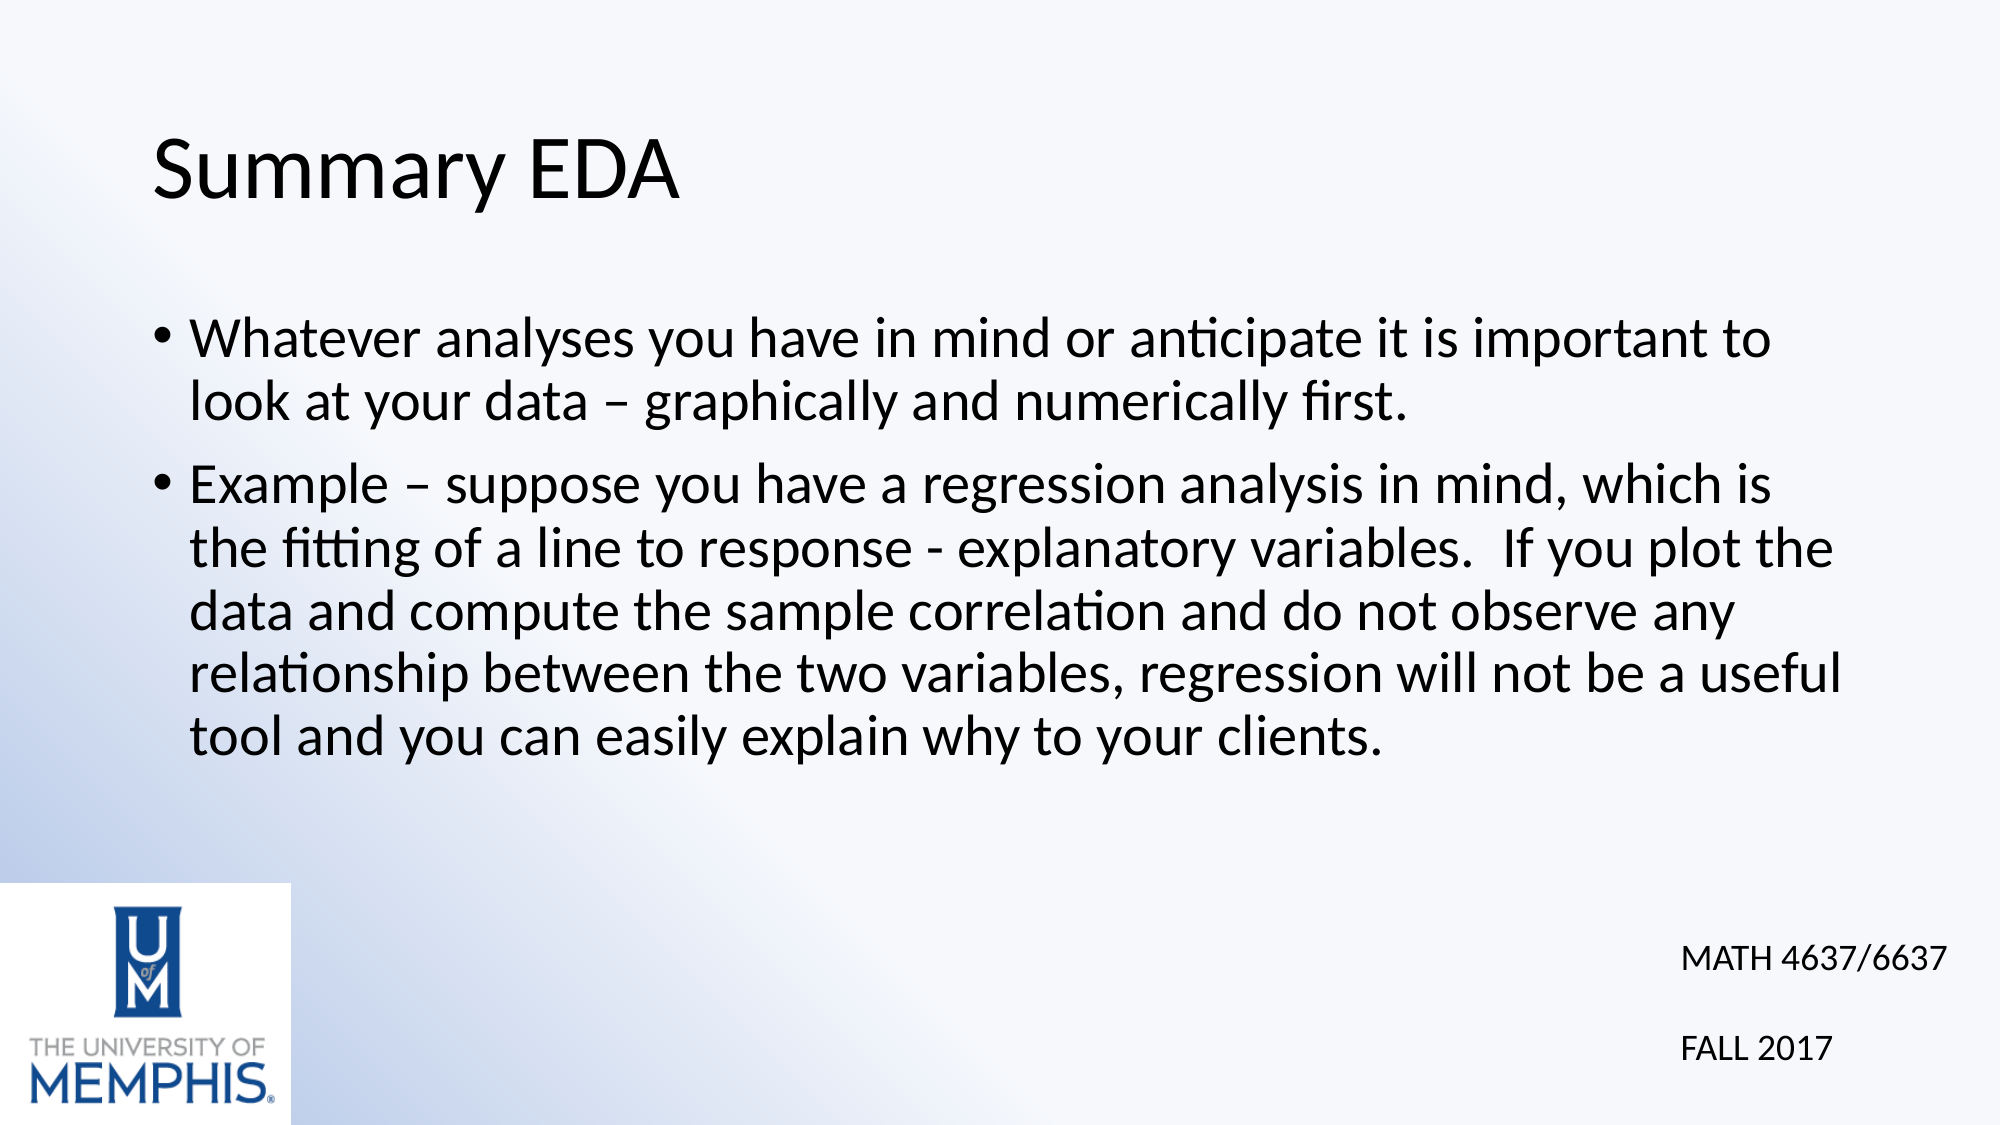

# Summary EDA
Whatever analyses you have in mind or anticipate it is important to look at your data – graphically and numerically first.
Example – suppose you have a regression analysis in mind, which is the fitting of a line to response - explanatory variables.  If you plot the data and compute the sample correlation and do not observe any relationship between the two variables, regression will not be a useful tool and you can easily explain why to your clients.